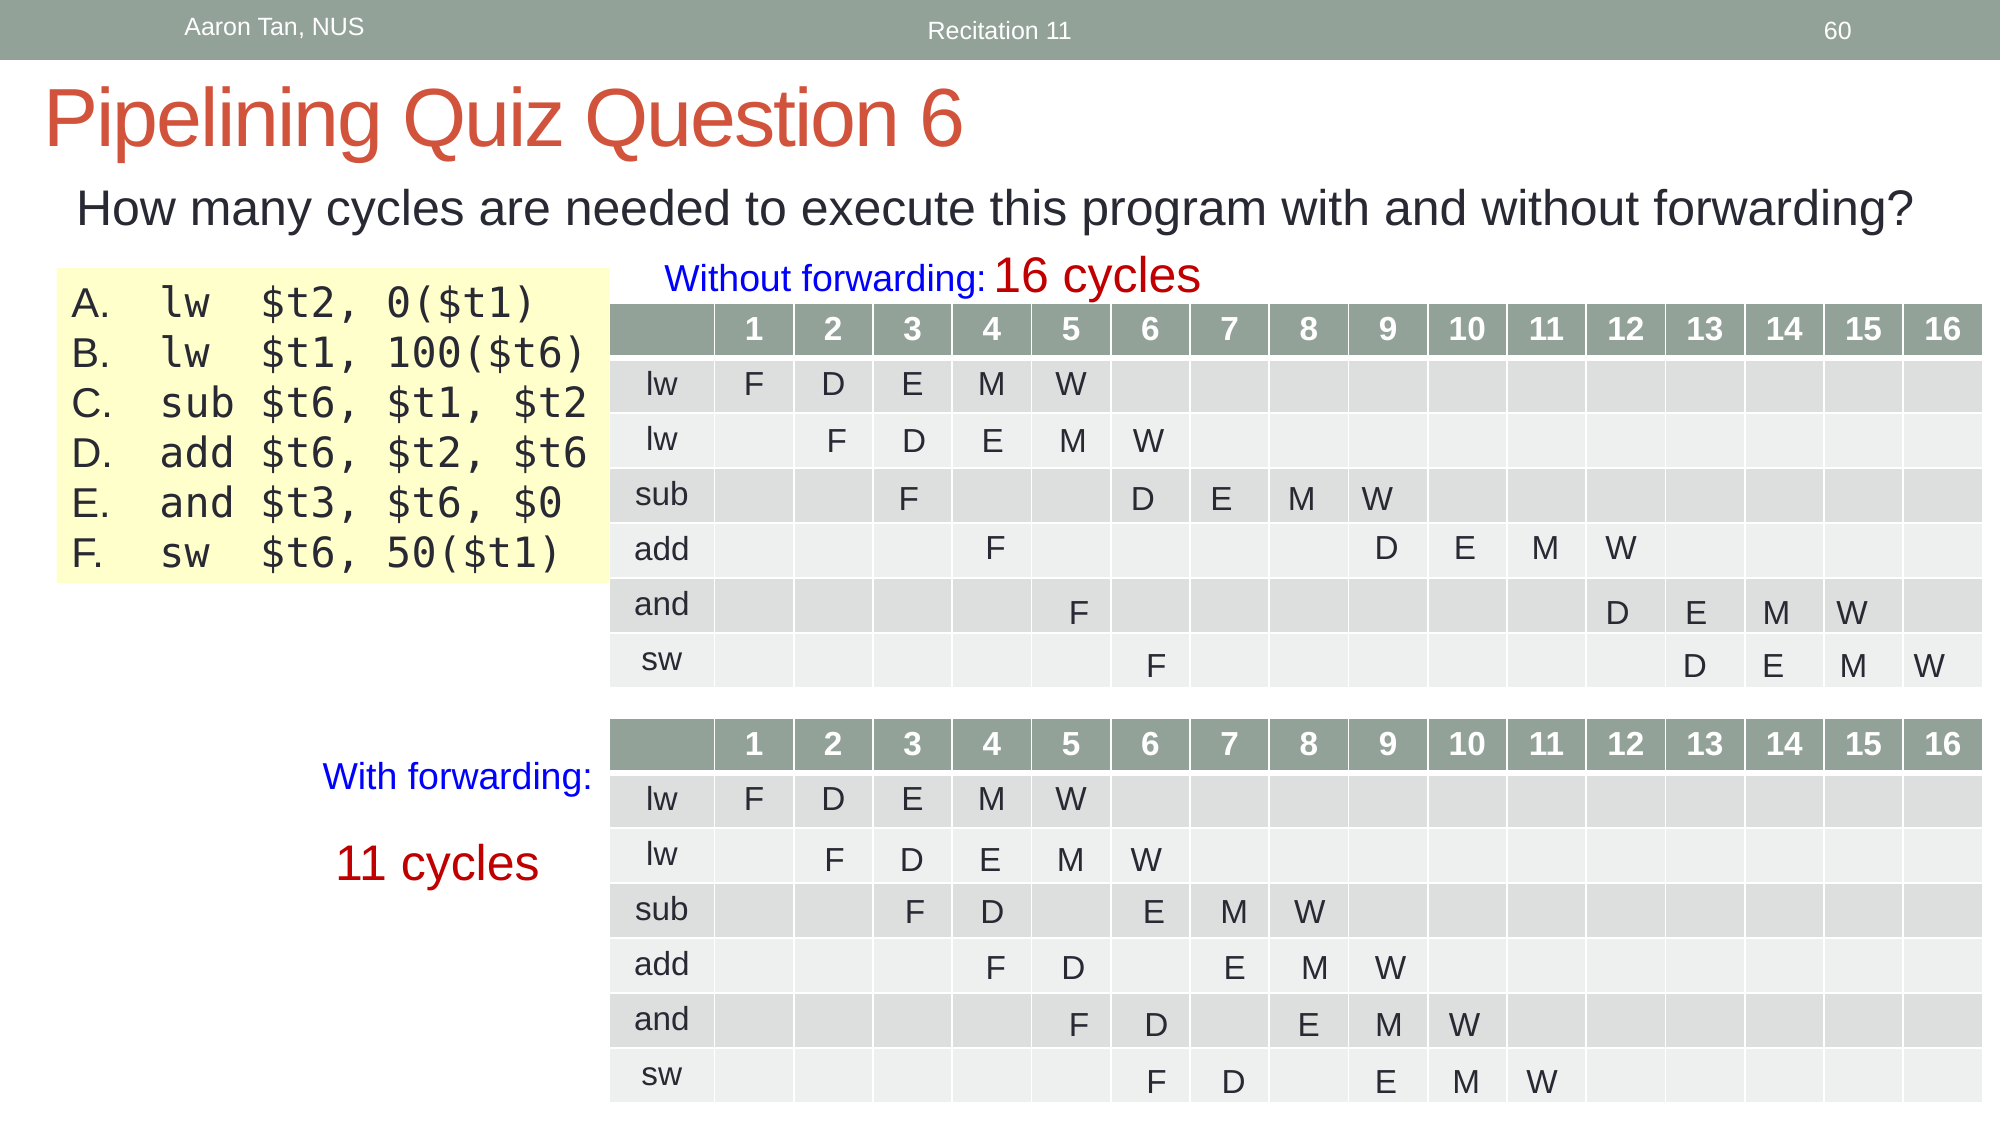

Aaron Tan, NUS
Recitation 11
60
Pipelining Quiz Question 6
How many cycles are needed to execute this program with and without forwarding?
16 cycles
Without forwarding:
A. 	lw  $t2, 0($t1)
B. 	lw  $t1, 100($t6)
C. 	sub $t6, $t1, $t2
D. 	add $t6, $t2, $t6
E. 	and $t3, $t6, $0
F. 	sw  $t6, 50($t1)
|  | 1 | 2 | 3 | 4 | 5 | 6 | 7 | 8 | 9 | 10 | 11 | 12 | 13 | 14 | 15 | 16 |
| --- | --- | --- | --- | --- | --- | --- | --- | --- | --- | --- | --- | --- | --- | --- | --- | --- |
| lw | F | D | E | M | W |  |  |  |  |  |  |  |  |  |  |  |
| lw |  |  |  |  |  |  |  |  |  |  |  |  |  |  |  |  |
| sub |  |  |  |  |  |  |  |  |  |  |  |  |  |  |  |  |
| add |  |  |  |  |  |  |  |  |  |  |  |  |  |  |  |  |
| and |  |  |  |  |  |  |  |  |  |  |  |  |  |  |  |  |
| sw |  |  |  |  |  |  |  |  |  |  |  |  |  |  |  |  |
F      D      E      M     W
F                       D      E      M     W
F                                        D      E      M     W
F                                                        D      E      M     W
F                                                        D      E      M     W
|  | 1 | 2 | 3 | 4 | 5 | 6 | 7 | 8 | 9 | 10 | 11 | 12 | 13 | 14 | 15 | 16 |
| --- | --- | --- | --- | --- | --- | --- | --- | --- | --- | --- | --- | --- | --- | --- | --- | --- |
| lw | F | D | E | M | W |  |  |  |  |  |  |  |  |  |  |  |
| lw |  |  |  |  |  |  |  |  |  |  |  |  |  |  |  |  |
| sub |  |  |  |  |  |  |  |  |  |  |  |  |  |  |  |  |
| add |  |  |  |  |  |  |  |  |  |  |  |  |  |  |  |  |
| and |  |  |  |  |  |  |  |  |  |  |  |  |  |  |  |  |
| sw |  |  |  |  |  |  |  |  |  |  |  |  |  |  |  |  |
With forwarding:
11 cycles
F      D      E      M     W
F      D               E      M     W
F      D               E      M     W
F      D              E      M     W
F      D              E      M     W